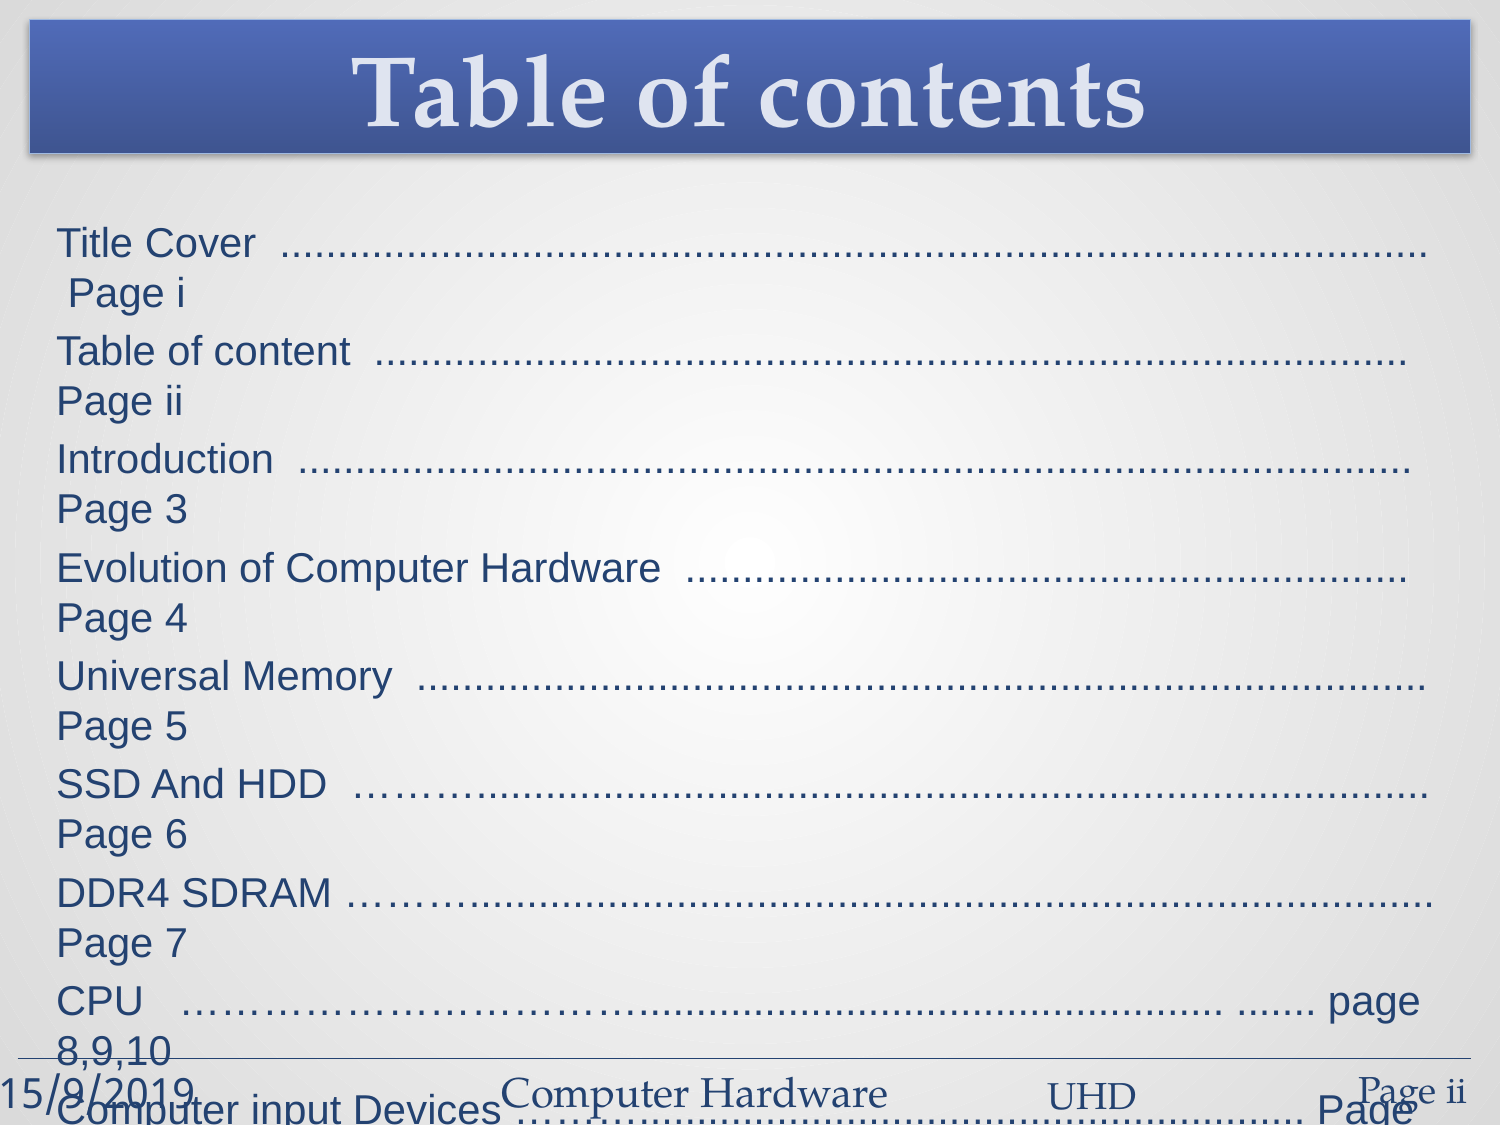

Table of contents
Title Cover  ....................................................................................................   Page i
Table of content  ..........................................................................................   Page ii
Introduction  .................................................................................................  Page 3
Evolution of Computer Hardware  ............................................................... Page 4
Universal Memory  ........................................................................................ Page 5
SSD And HDD  ………................................................................................... Page 6
DDR4 SDRAM ……….................................................................................... Page 7
CPU   ……………………………................................................... ....... page 8,9,10
Computer input Devices ……….......................................................... Page 11 -  19
Computer Output Devices  ................................................................. Page 20 -  29
Summary  ..................................................................................................... Page 30
References ................................................................................................... Page 31

Computer Hardware
Page ii
15/9/2019
UHD